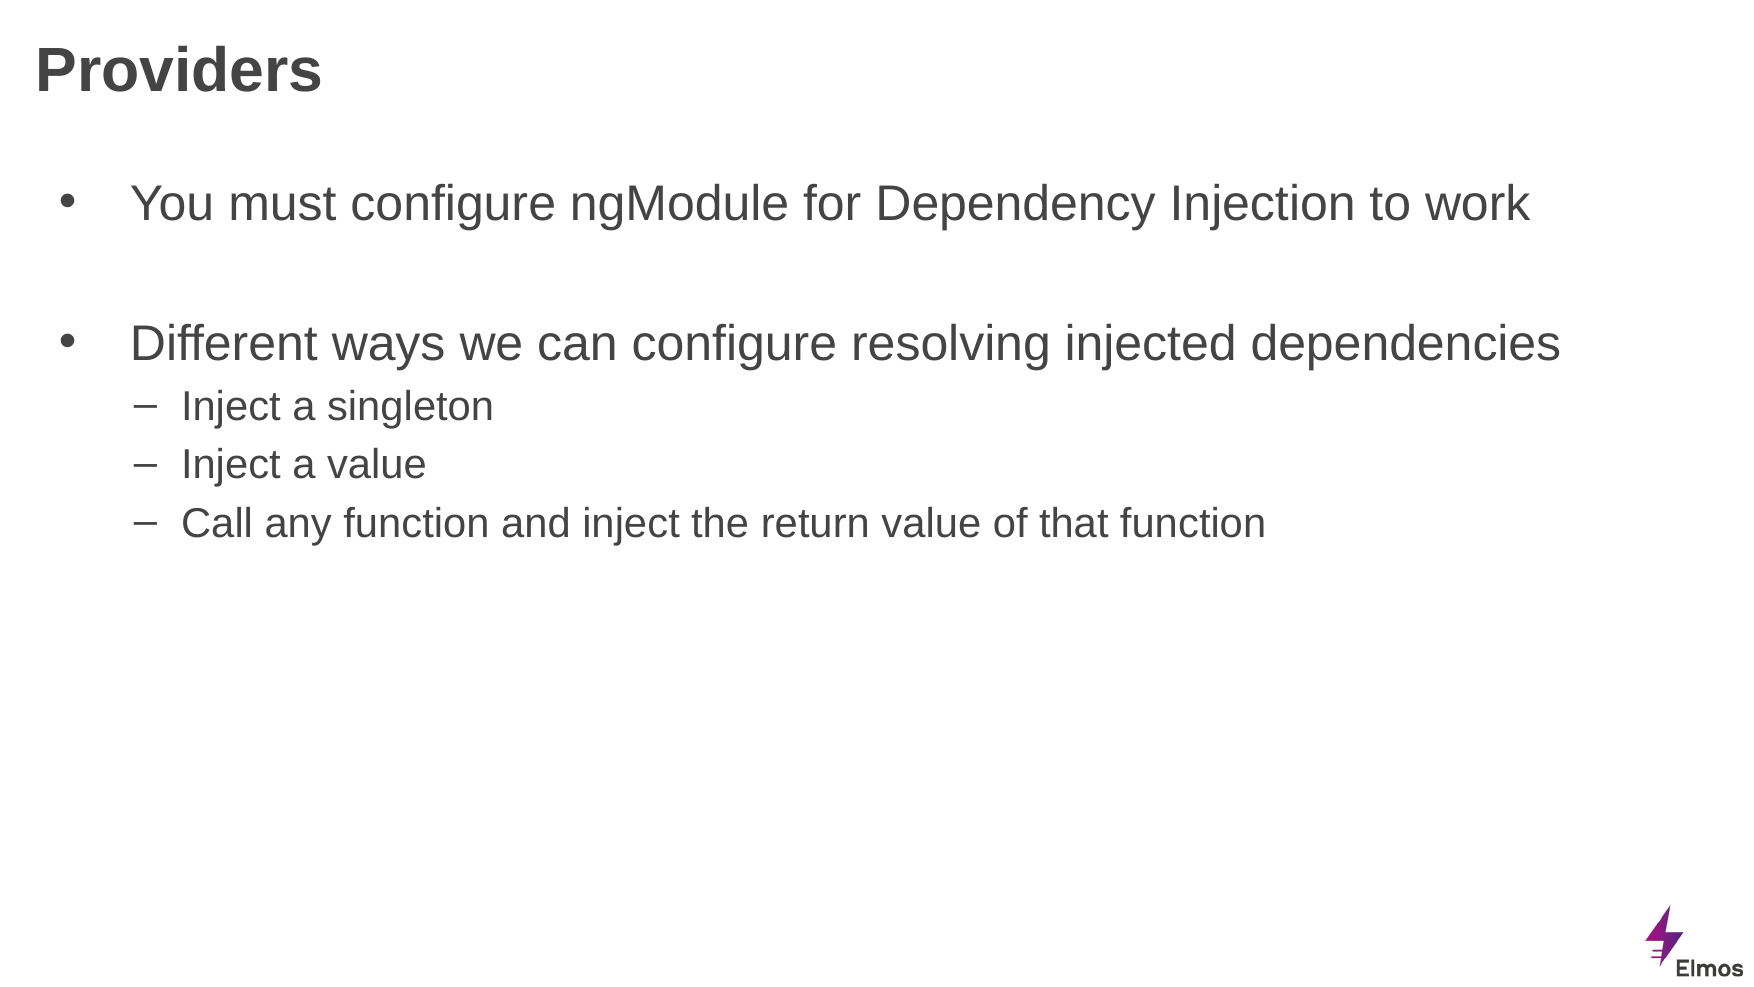

# Providers
You must configure ngModule for Dependency Injection to work

Different ways we can configure resolving injected dependencies
Inject a singleton
Inject a value
Call any function and inject the return value of that function